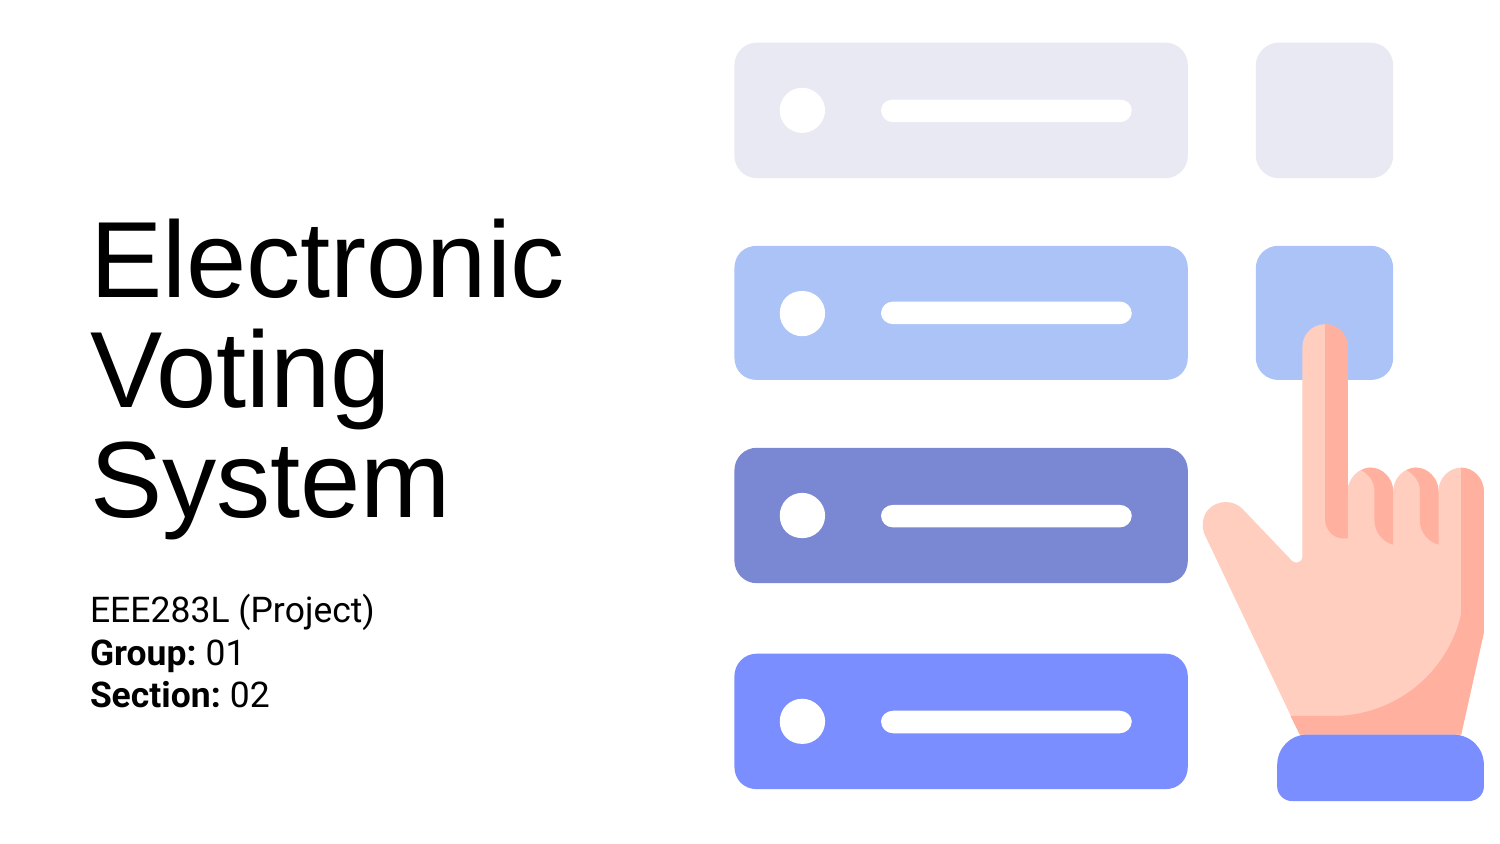

# Electronic Voting System
EEE283L (Project)
Group: 01
Section: 02